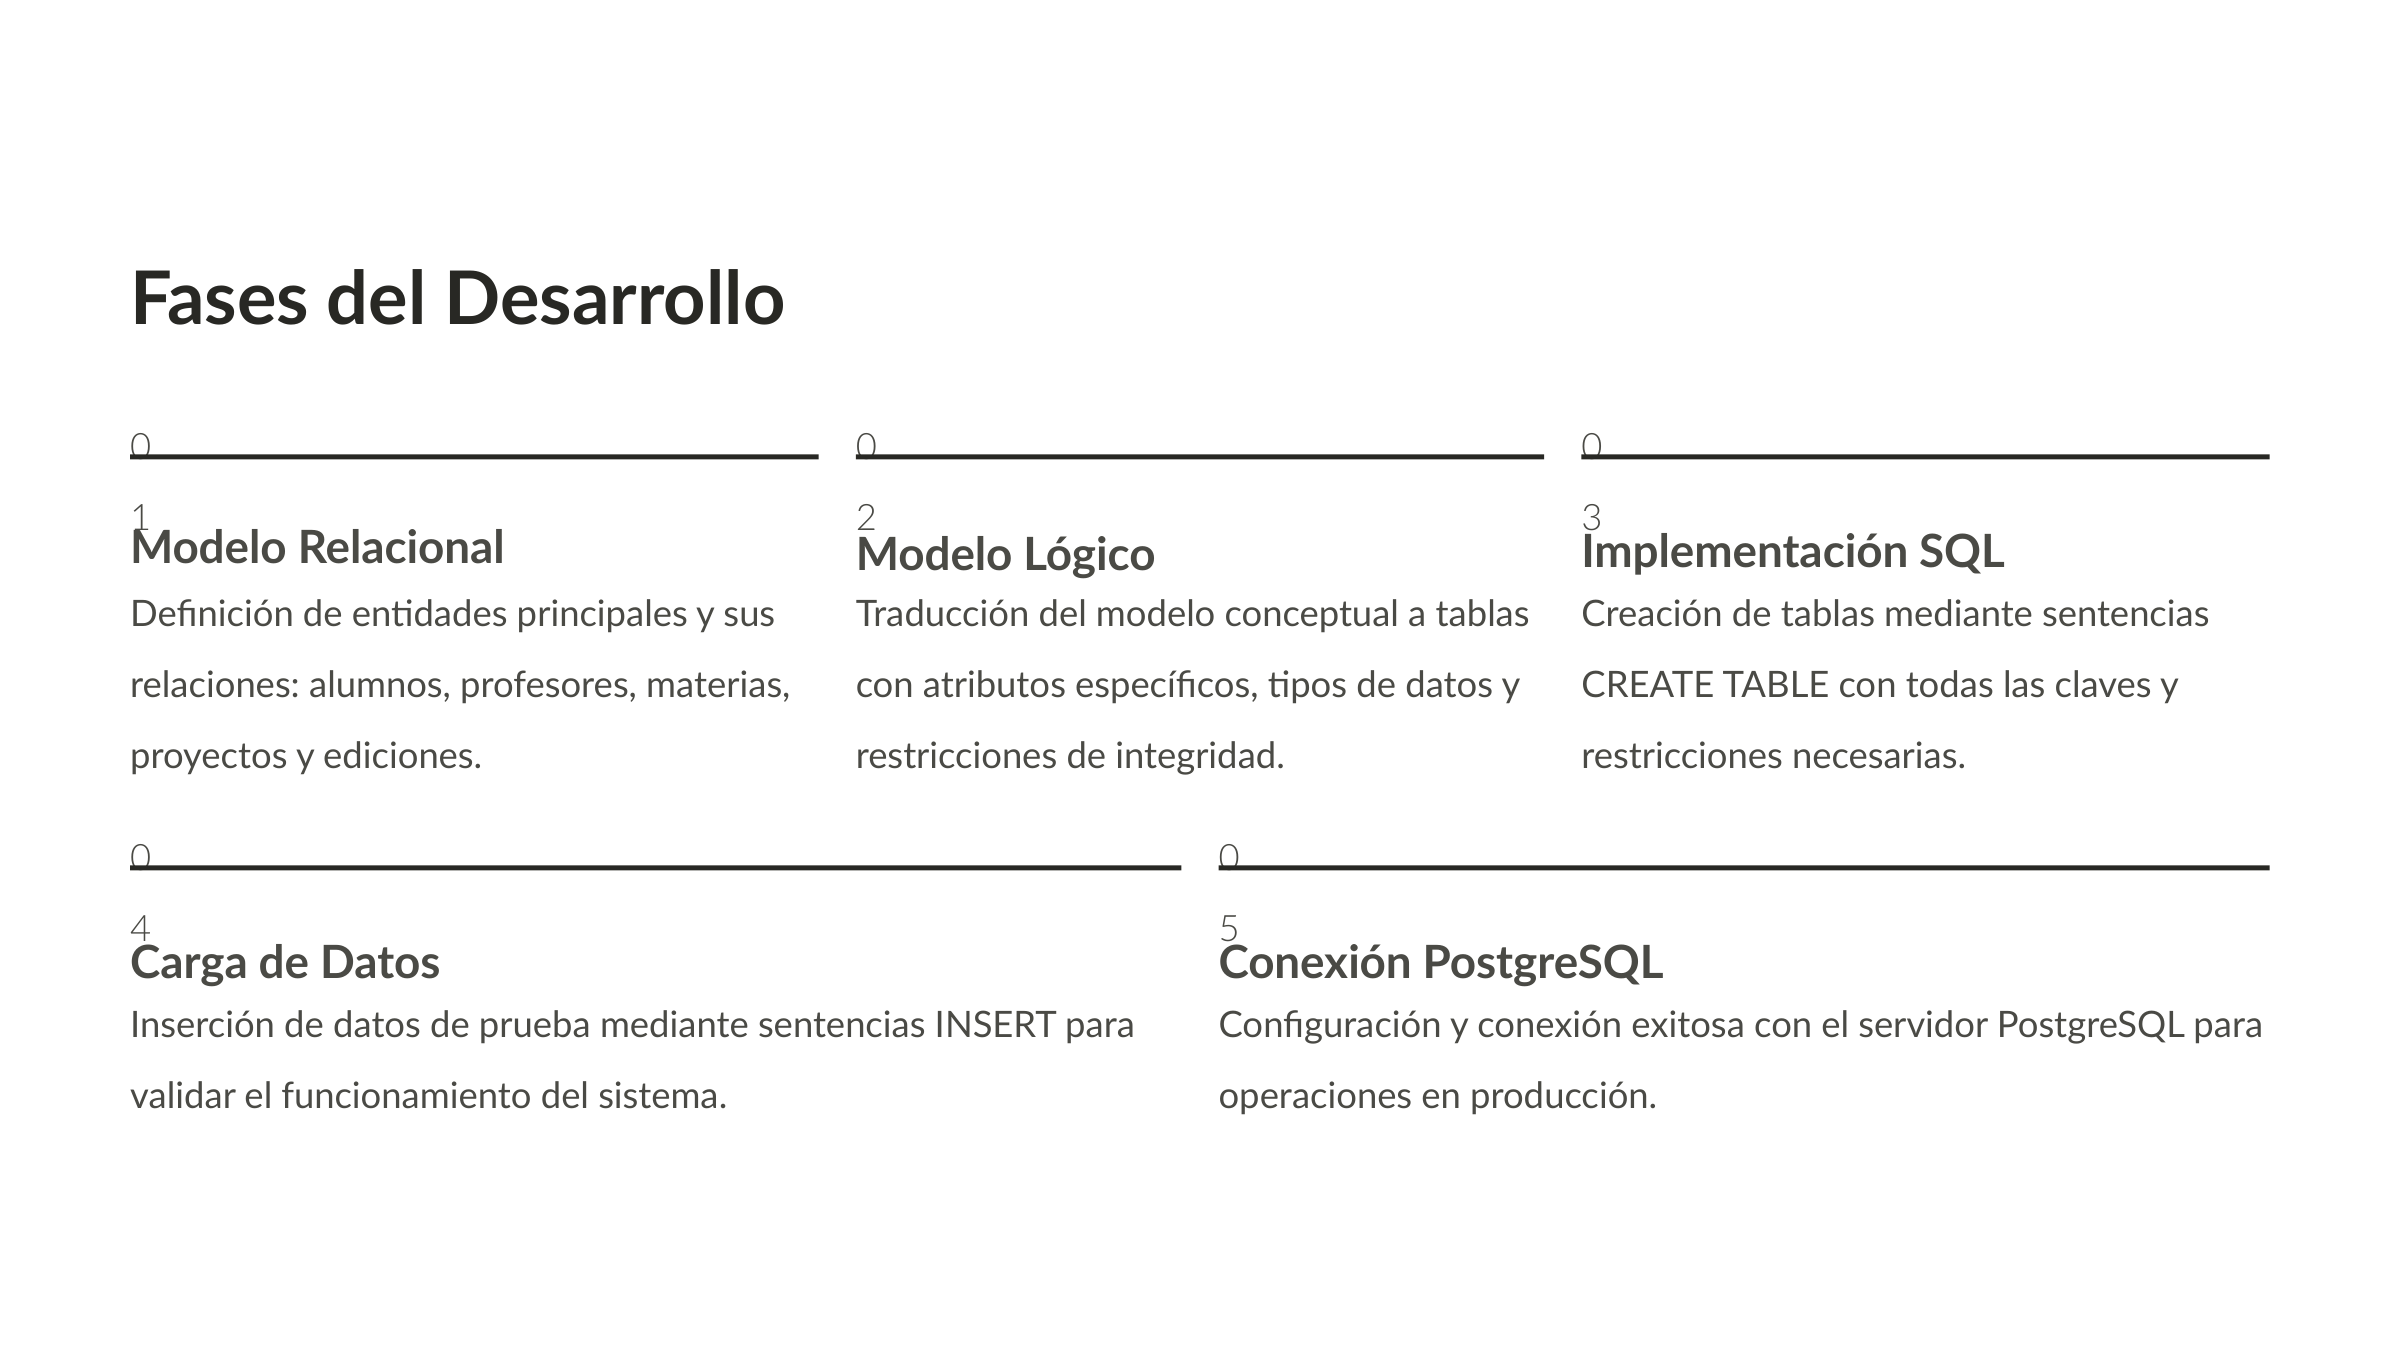

Fases del Desarrollo
01
02
03

Modelo Relacional
Implementación SQL
Modelo Lógico
Definición de entidades principales y sus relaciones: alumnos, profesores, materias, proyectos y ediciones.
Traducción del modelo conceptual a tablas con atributos específicos, tipos de datos y restricciones de integridad.
Creación de tablas mediante sentencias CREATE TABLE con todas las claves y restricciones necesarias.
04
05

Carga de Datos
Conexión PostgreSQL
Inserción de datos de prueba mediante sentencias INSERT para validar el funcionamiento del sistema.
Configuración y conexión exitosa con el servidor PostgreSQL para operaciones en producción.